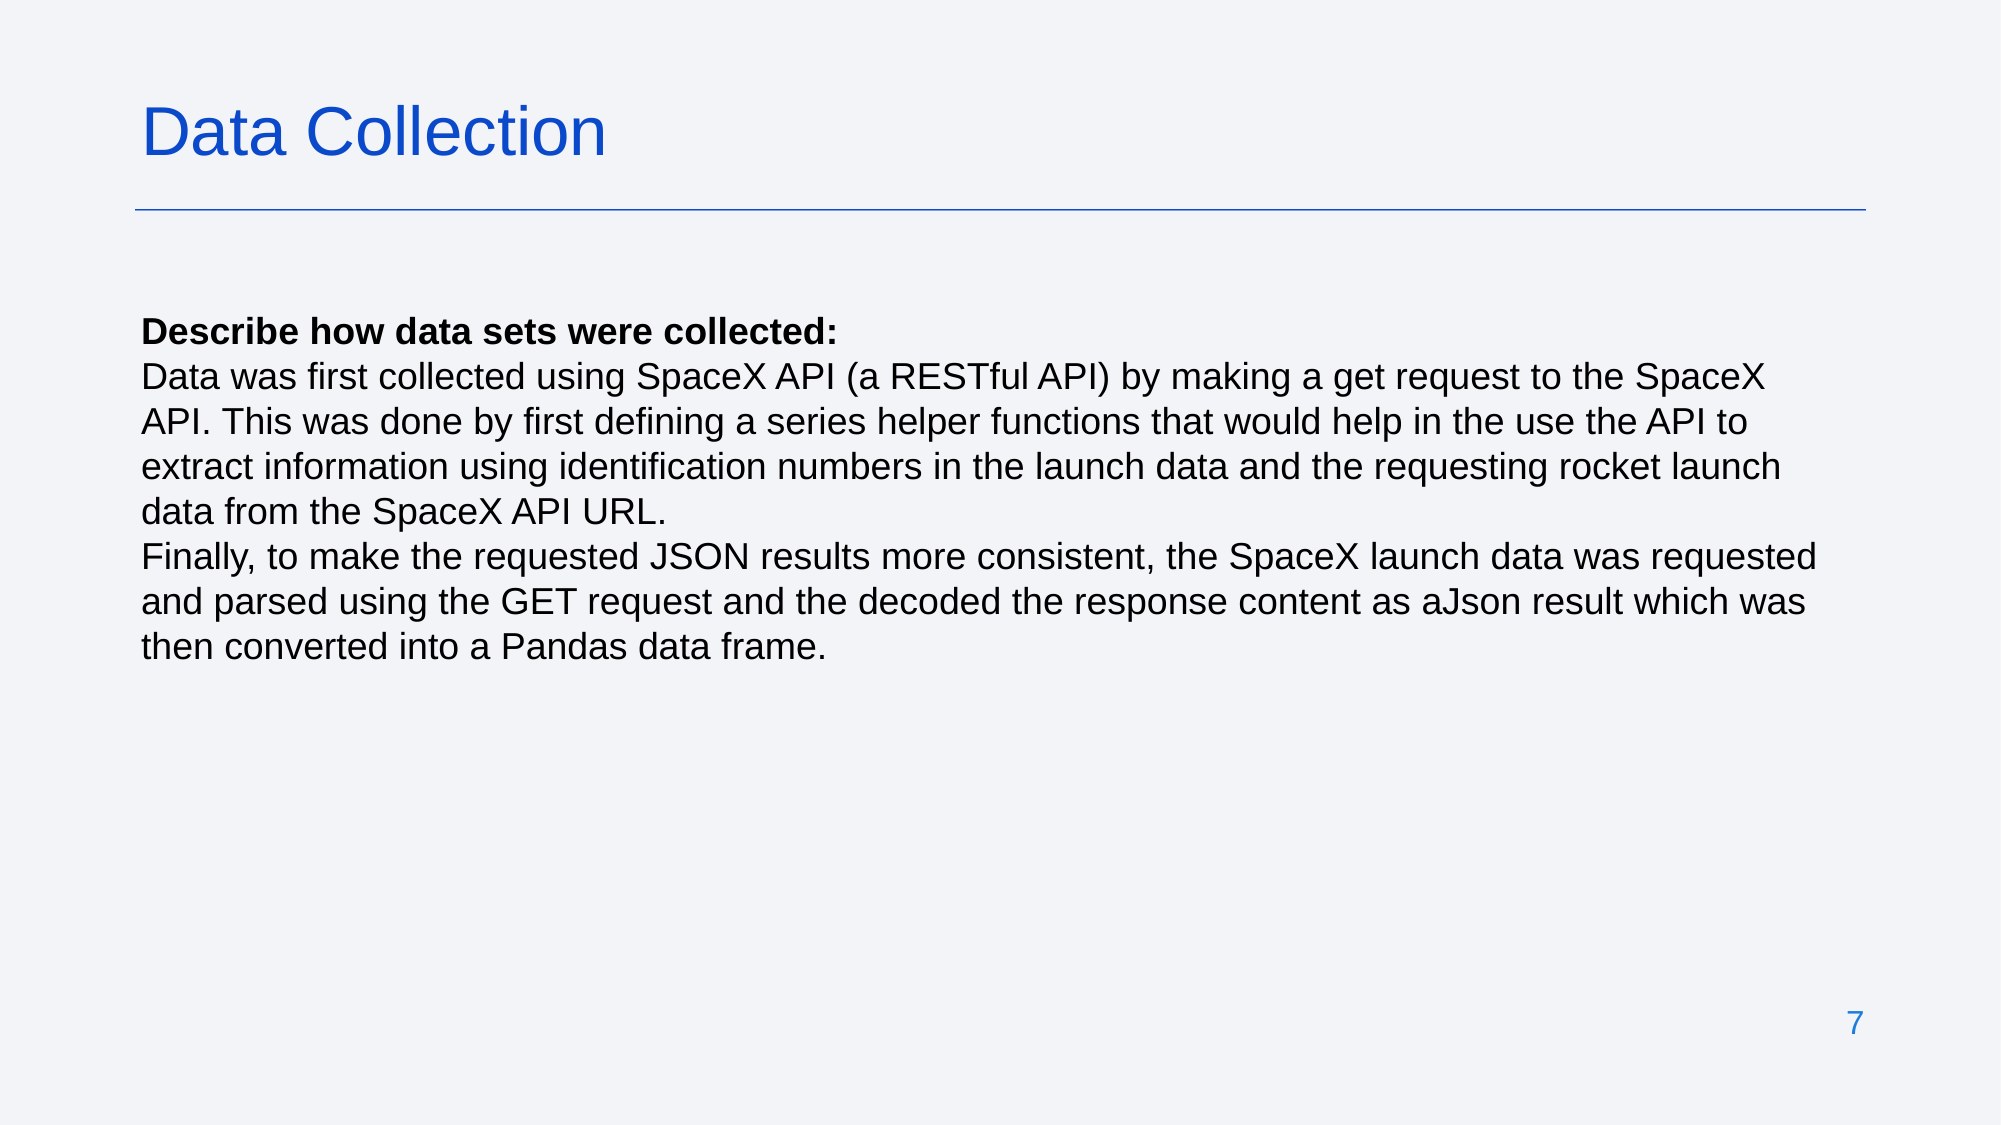

Data Collection
Describe how data sets were collected:
Data was first collected using SpaceX API (a RESTful API) by making a get request to the SpaceX API. This was done by first defining a series helper functions that would help in the use the API to extract information using identification numbers in the launch data and the requesting rocket launch data from the SpaceX API URL.
Finally, to make the requested JSON results more consistent, the SpaceX launch data was requested and parsed using the GET request and the decoded the response content as aJson result which was then converted into a Pandas data frame.
7